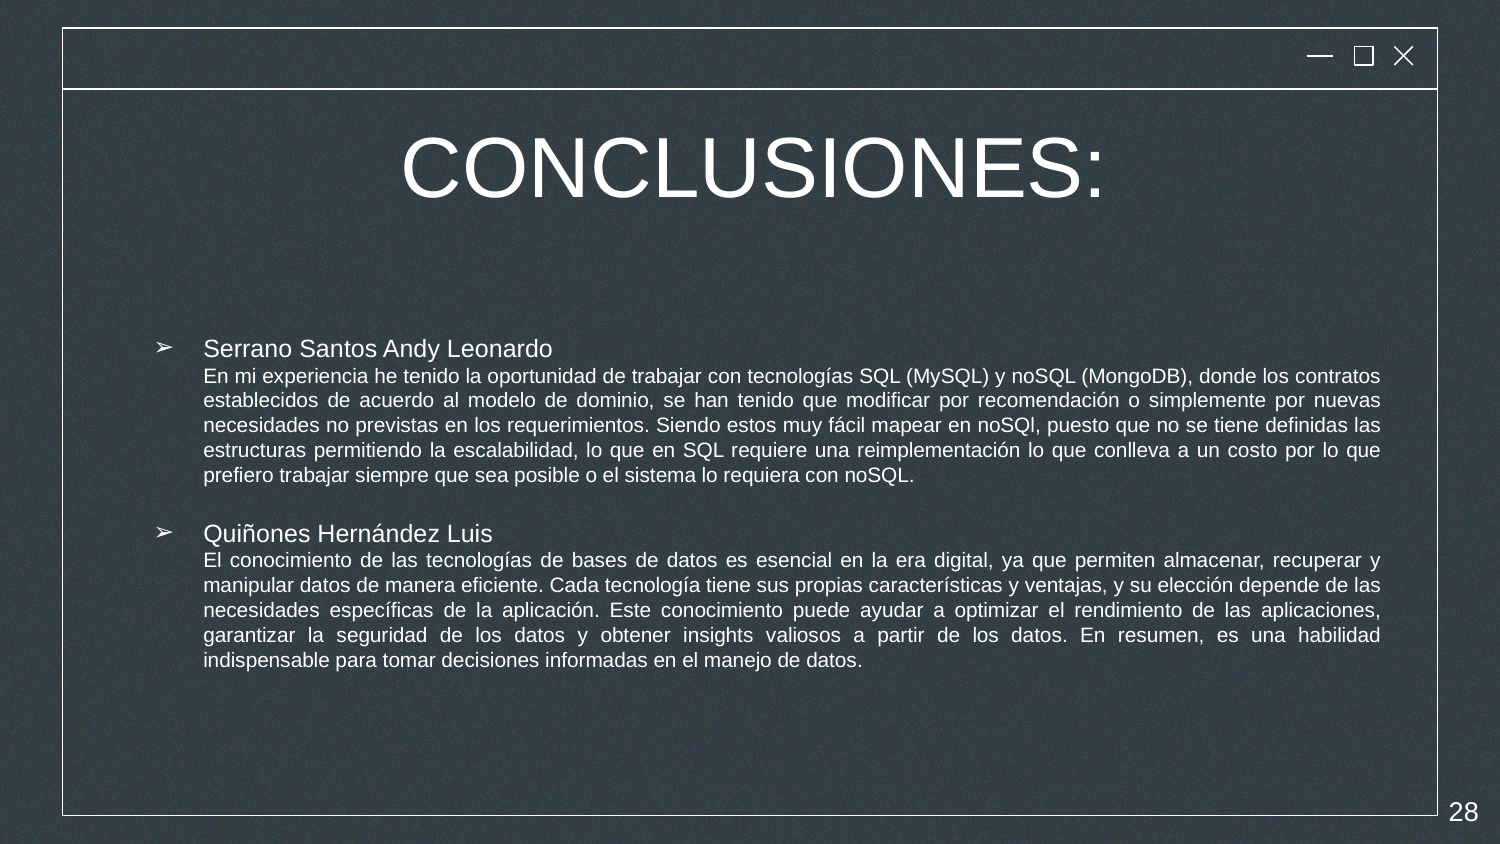

CONCLUSIONES:
Serrano Santos Andy Leonardo
En mi experiencia he tenido la oportunidad de trabajar con tecnologías SQL (MySQL) y noSQL (MongoDB), donde los contratos establecidos de acuerdo al modelo de dominio, se han tenido que modificar por recomendación o simplemente por nuevas necesidades no previstas en los requerimientos. Siendo estos muy fácil mapear en noSQl, puesto que no se tiene definidas las estructuras permitiendo la escalabilidad, lo que en SQL requiere una reimplementación lo que conlleva a un costo por lo que prefiero trabajar siempre que sea posible o el sistema lo requiera con noSQL.

Quiñones Hernández Luis
El conocimiento de las tecnologías de bases de datos es esencial en la era digital, ya que permiten almacenar, recuperar y manipular datos de manera eficiente. Cada tecnología tiene sus propias características y ventajas, y su elección depende de las necesidades específicas de la aplicación. Este conocimiento puede ayudar a optimizar el rendimiento de las aplicaciones, garantizar la seguridad de los datos y obtener insights valiosos a partir de los datos. En resumen, es una habilidad indispensable para tomar decisiones informadas en el manejo de datos.
28